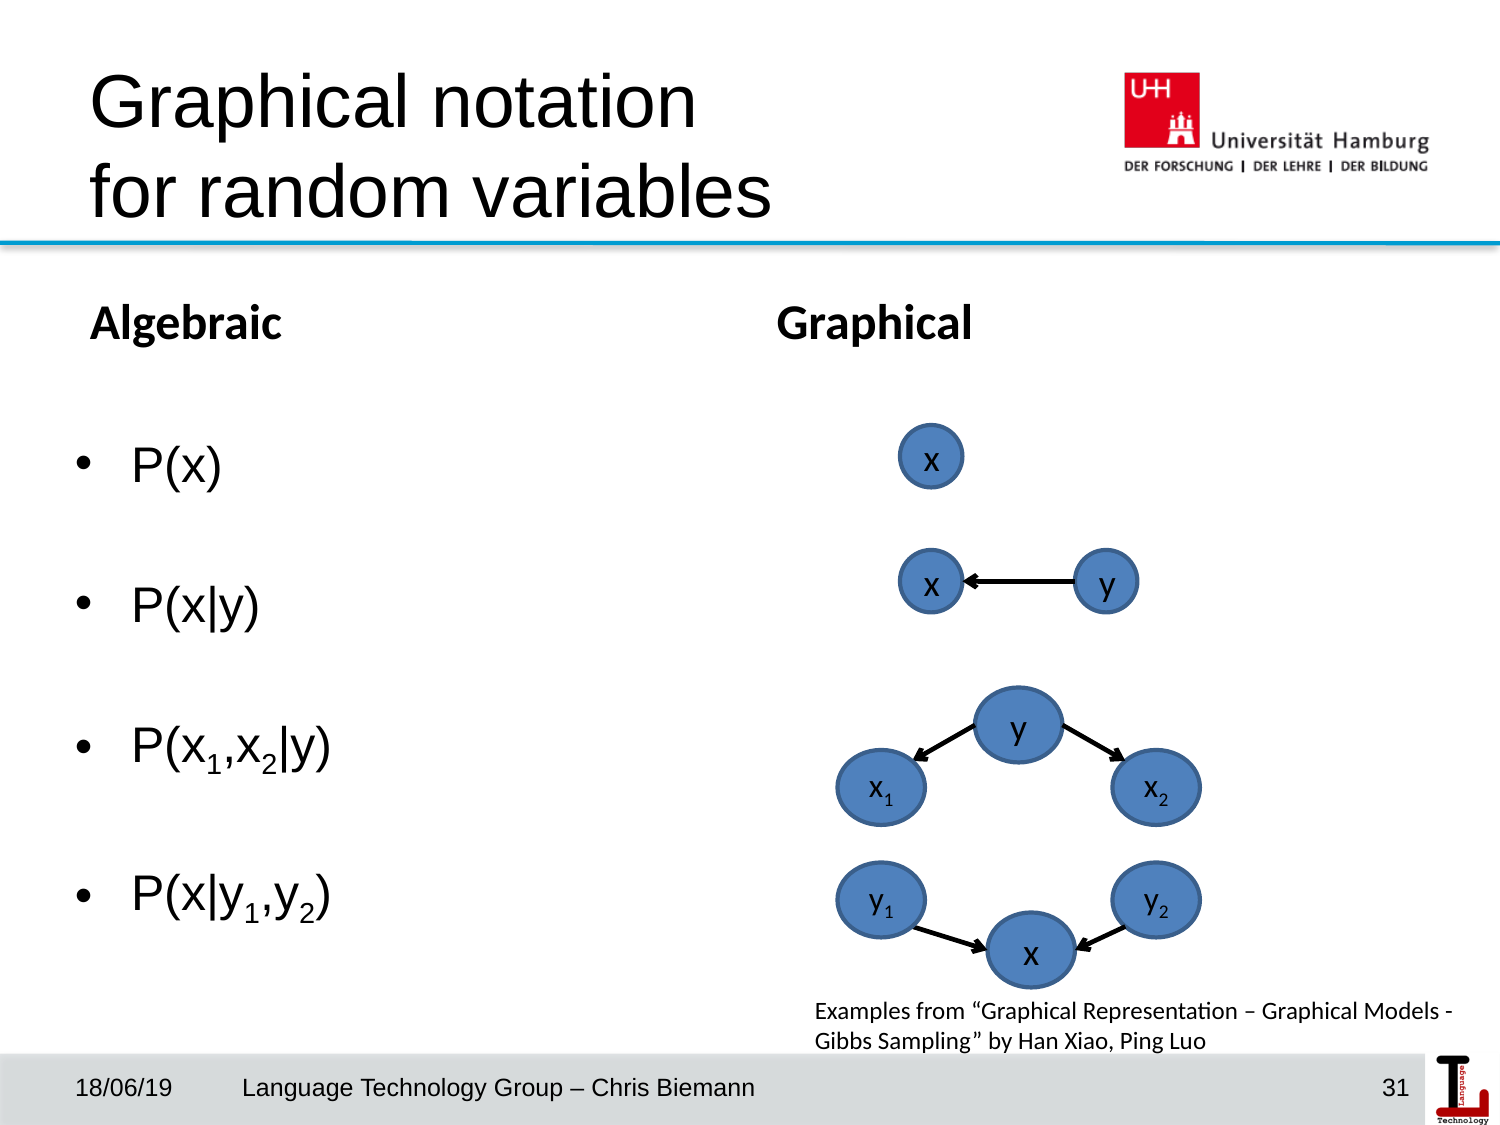

# Graphical notation for random variables
Algebraic
Graphical

P(x)

P(x|y)

P(x1,x2|y)

P(x|y1,y2)

x
x
y
y
x1
x2
y1
y2
x
Examples from “Graphical Representation – Graphical Models - Gibbs Sampling” by Han Xiao, Ping Luo
18/06/19
 Language Technology Group – Chris Biemann
31